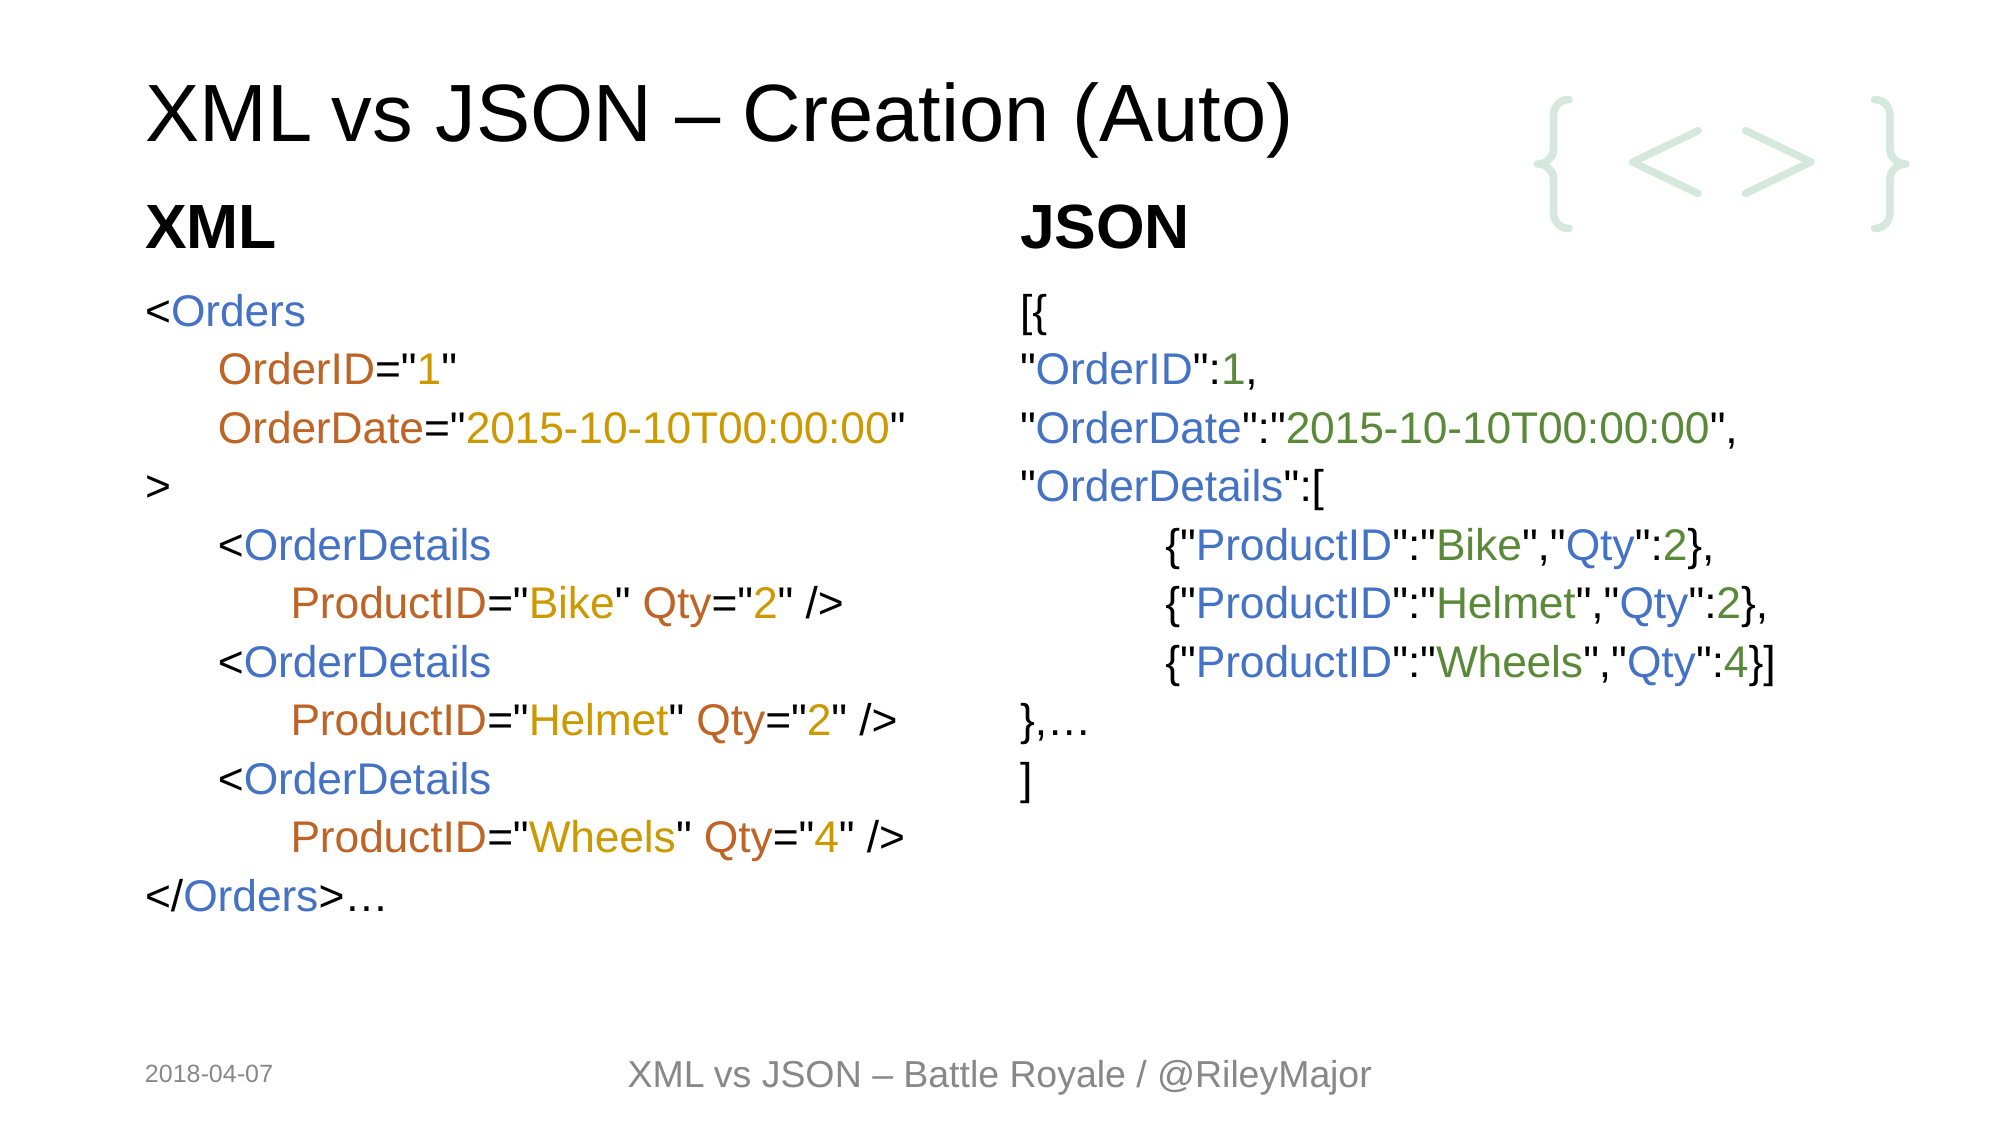

# XML vs JSON – Creation (Auto)
XML
JSON
<Orders
OrderID="1"
OrderDate="2015-10-10T00:00:00"
>
<OrderDetails
	ProductID="Bike" Qty="2" />
<OrderDetails
	ProductID="Helmet" Qty="2" />
<OrderDetails
	ProductID="Wheels" Qty="4" />
</Orders>…
[{
"OrderID":1,
"OrderDate":"2015-10-10T00:00:00",
"OrderDetails":[
	{"ProductID":"Bike","Qty":2},
	{"ProductID":"Helmet","Qty":2},
	{"ProductID":"Wheels","Qty":4}]
},…
]
24